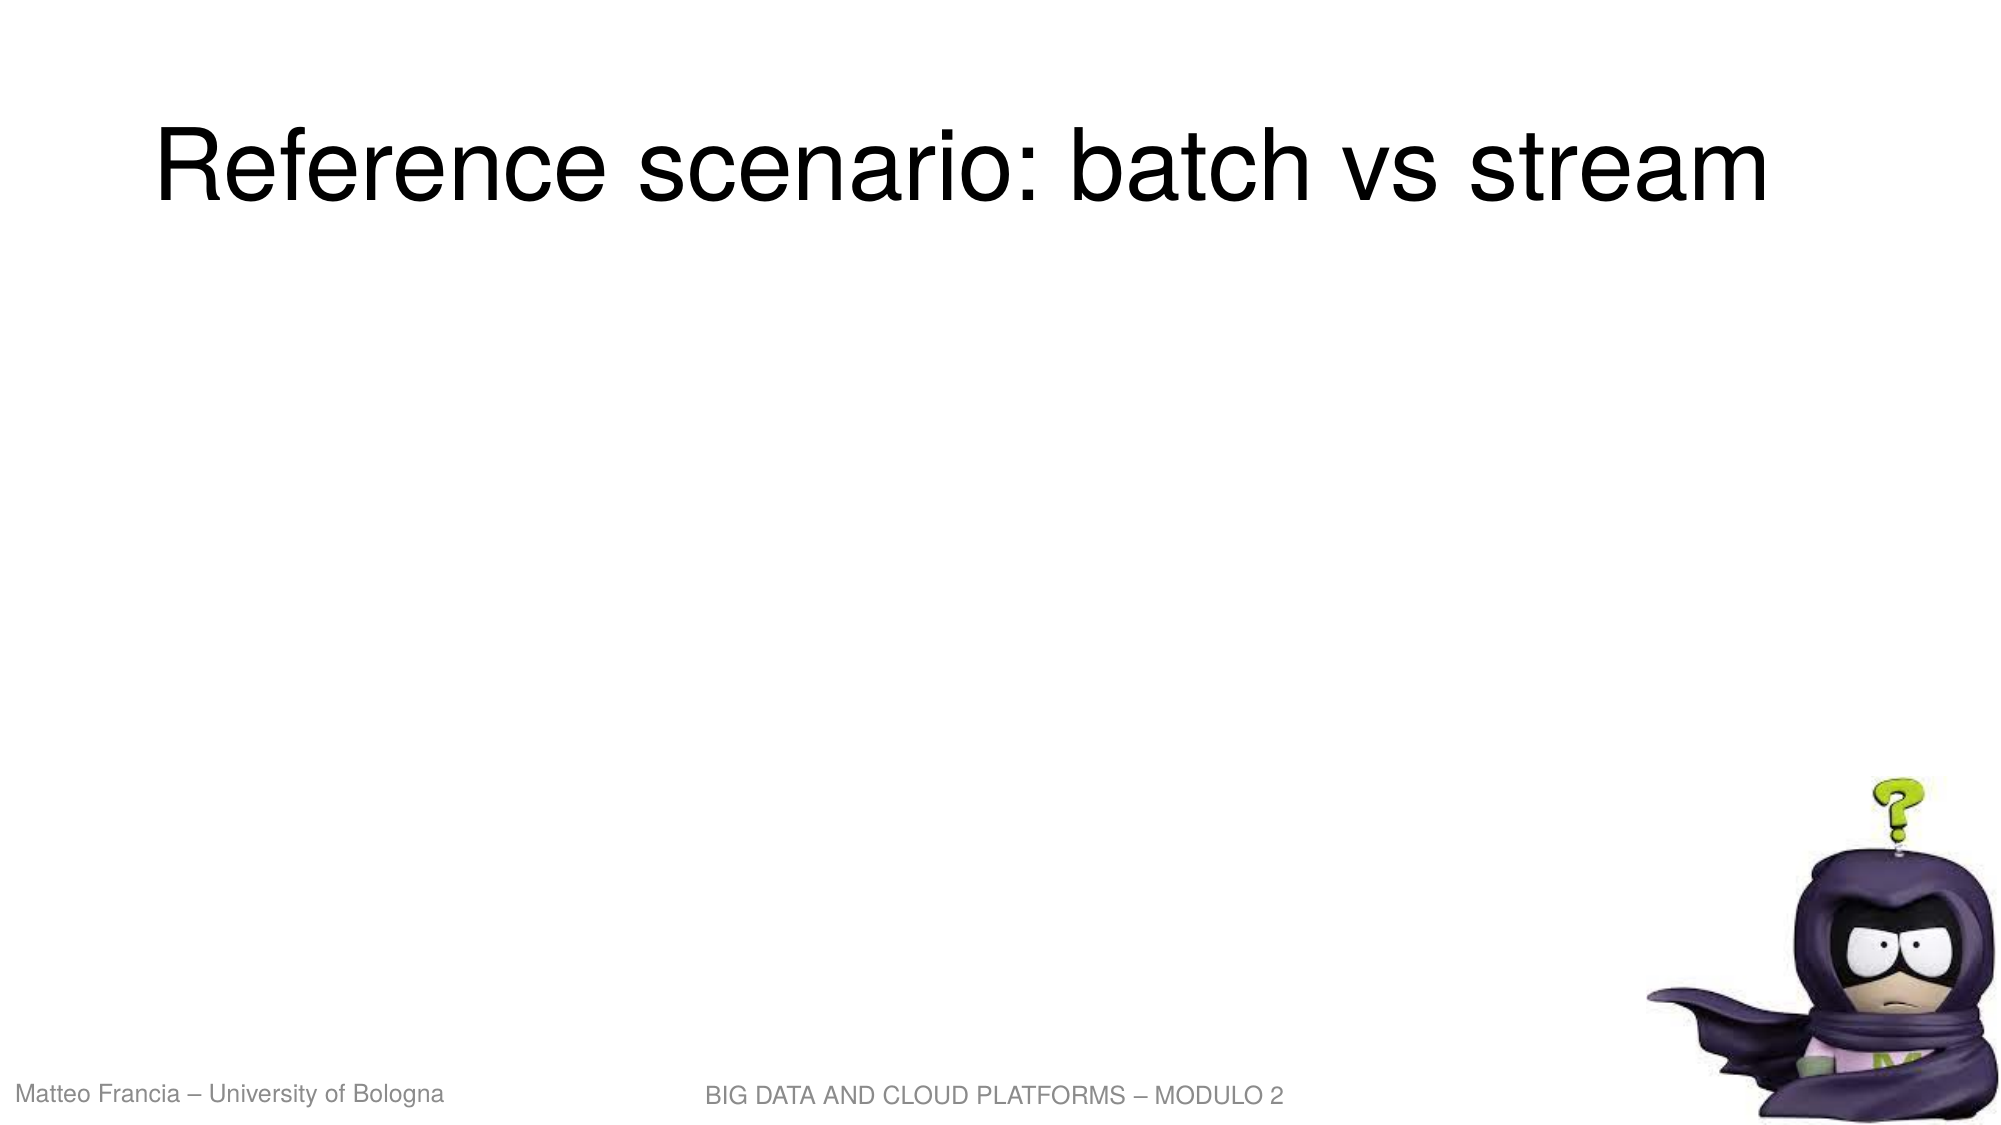

# Reference scenario: batch vs stream

100
Matteo Francia – University of Bologna